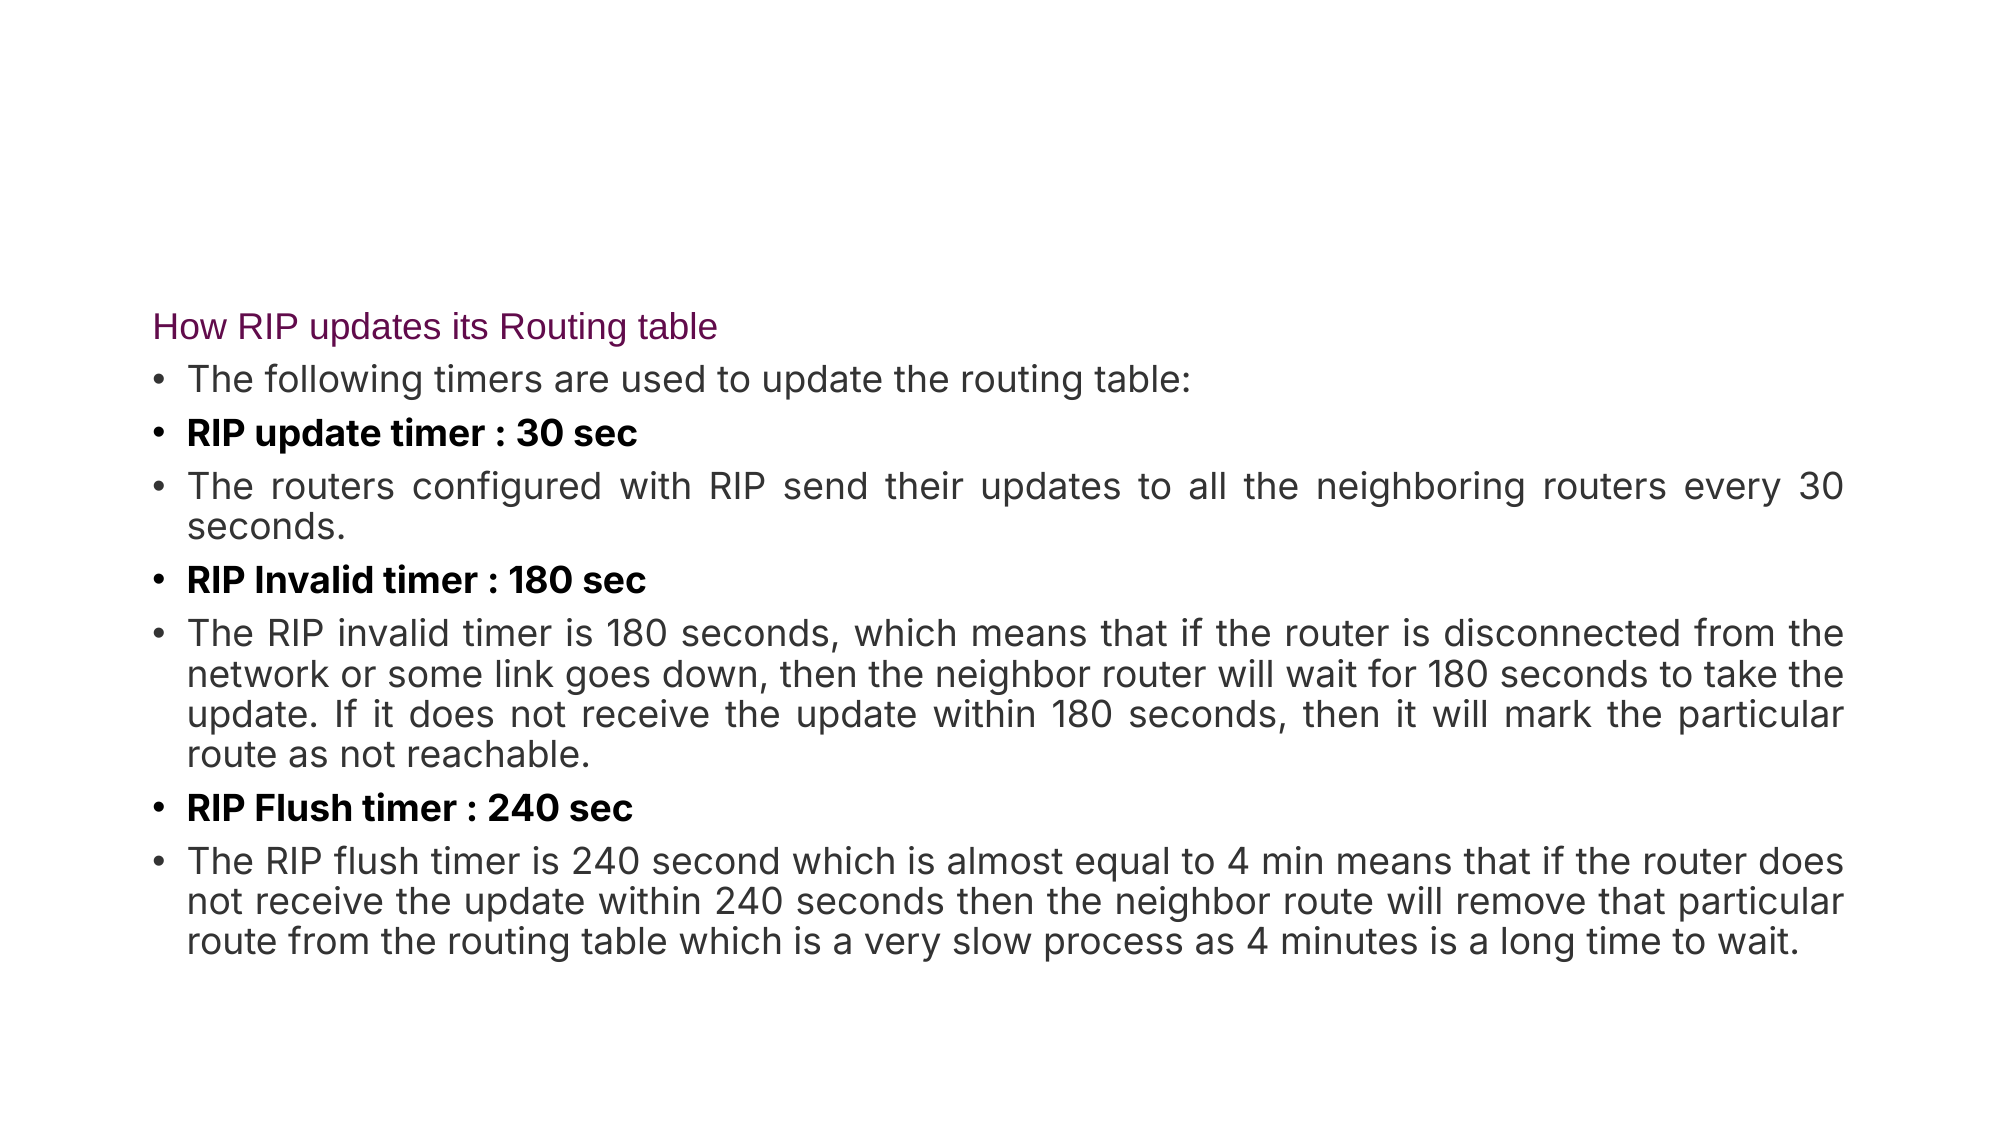

How RIP updates its Routing table
The following timers are used to update the routing table:
RIP update timer : 30 sec
The routers configured with RIP send their updates to all the neighboring routers every 30 seconds.
RIP Invalid timer : 180 sec
The RIP invalid timer is 180 seconds, which means that if the router is disconnected from the network or some link goes down, then the neighbor router will wait for 180 seconds to take the update. If it does not receive the update within 180 seconds, then it will mark the particular route as not reachable.
RIP Flush timer : 240 sec
The RIP flush timer is 240 second which is almost equal to 4 min means that if the router does not receive the update within 240 seconds then the neighbor route will remove that particular route from the routing table which is a very slow process as 4 minutes is a long time to wait.